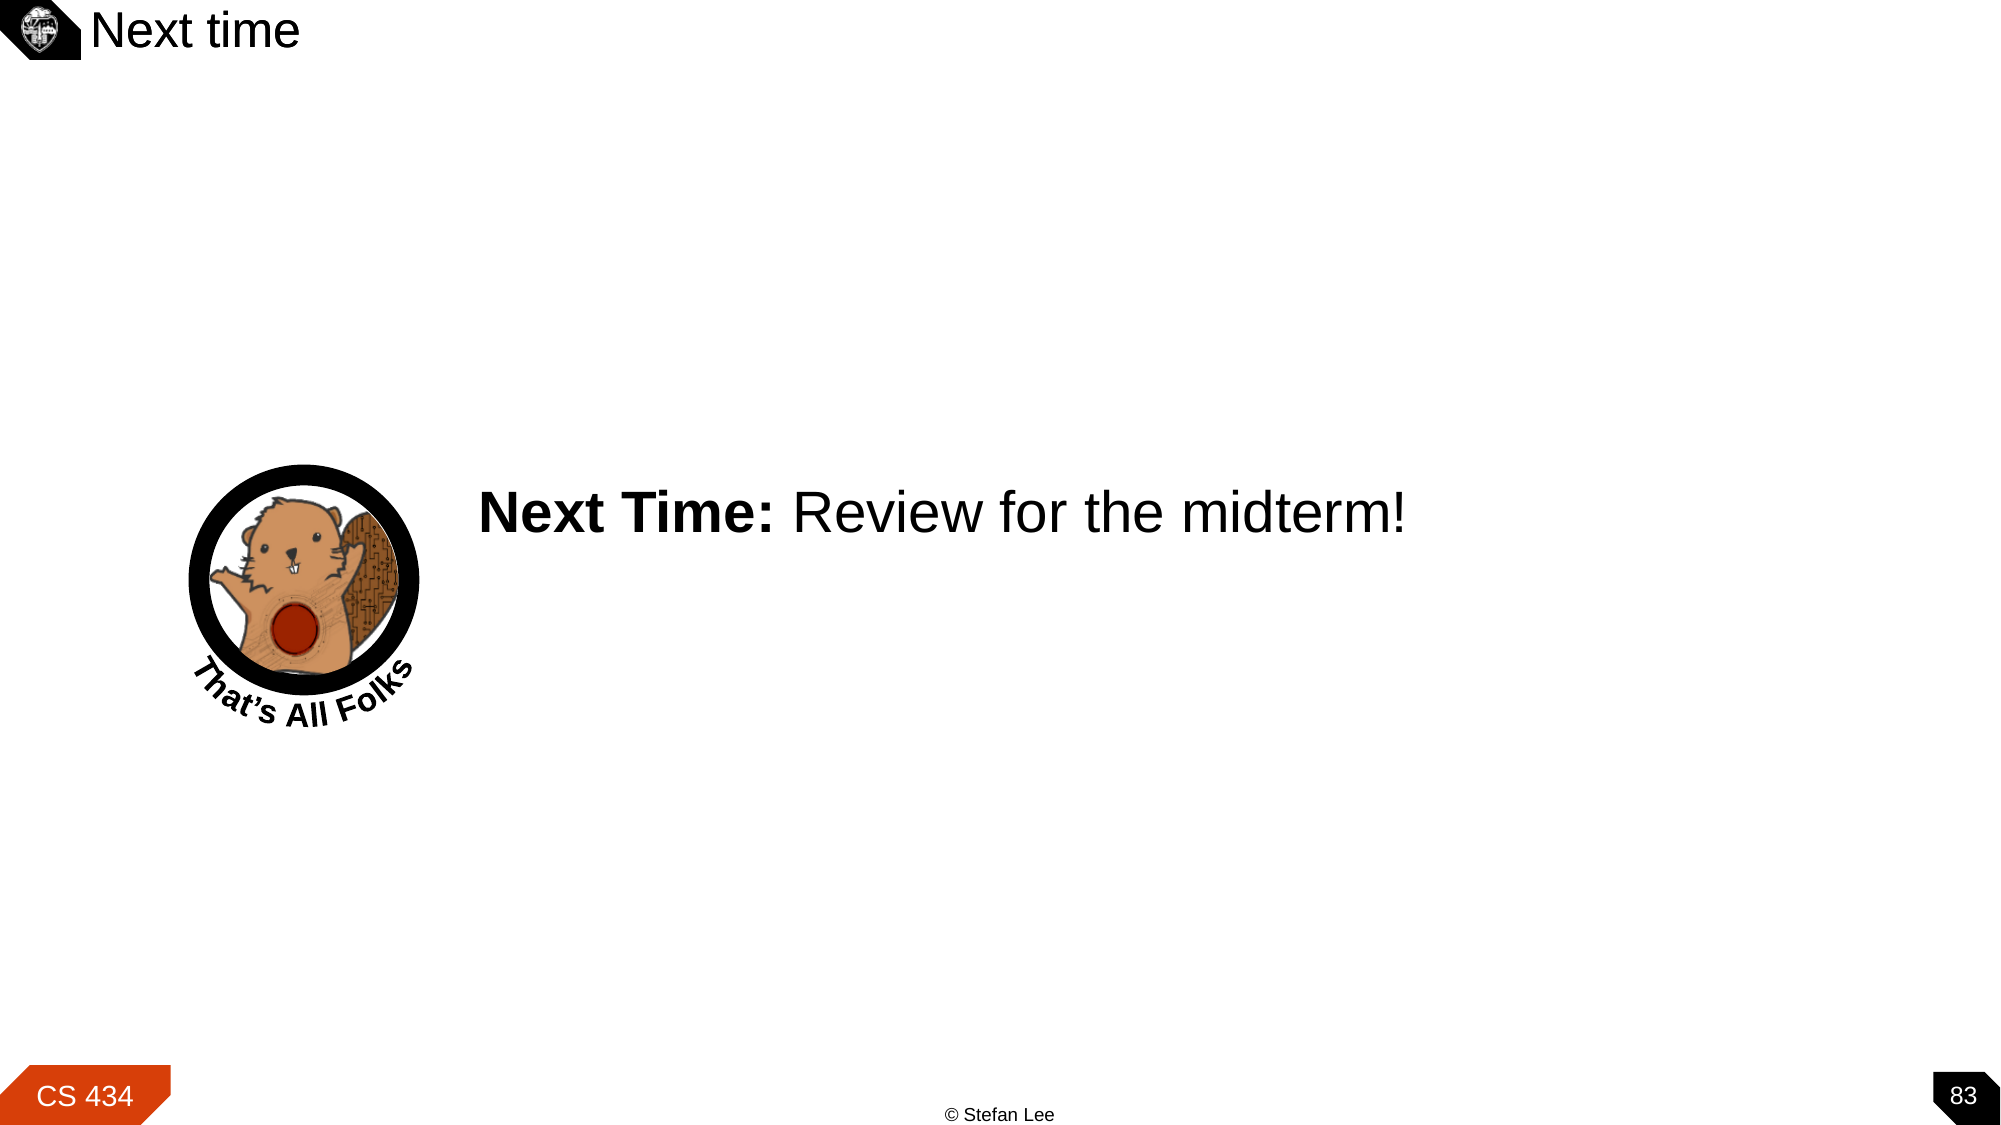

Next time
Next Time: Review for the midterm!

83